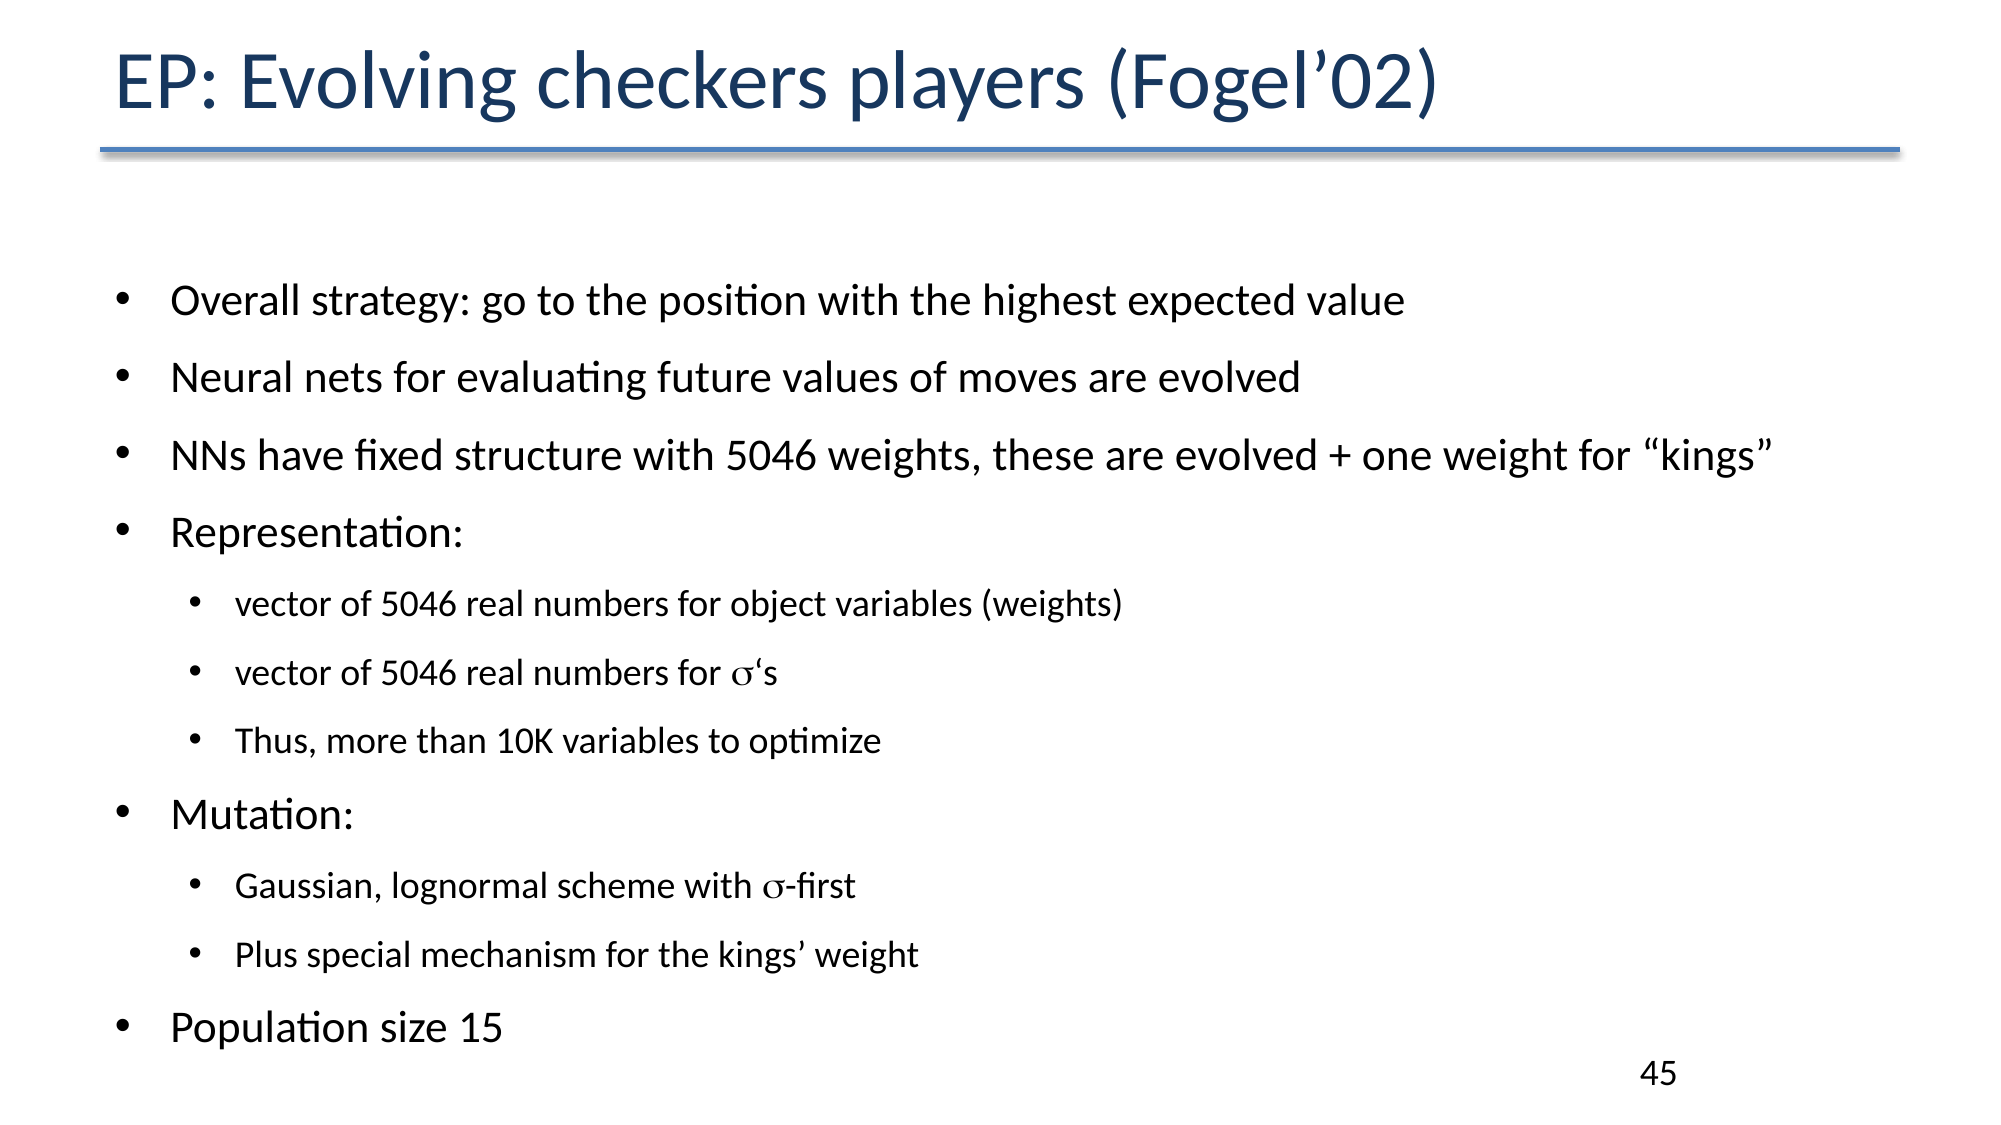

# EP: Evolving checkers players (Fogel’02)
Overall strategy: go to the position with the highest expected value
Neural nets for evaluating future values of moves are evolved
NNs have fixed structure with 5046 weights, these are evolved + one weight for “kings”
Representation:
vector of 5046 real numbers for object variables (weights)
vector of 5046 real numbers for σ‘s
Thus, more than 10K variables to optimize
Mutation:
Gaussian, lognormal scheme with σ-first
Plus special mechanism for the kings’ weight
Population size 15
45